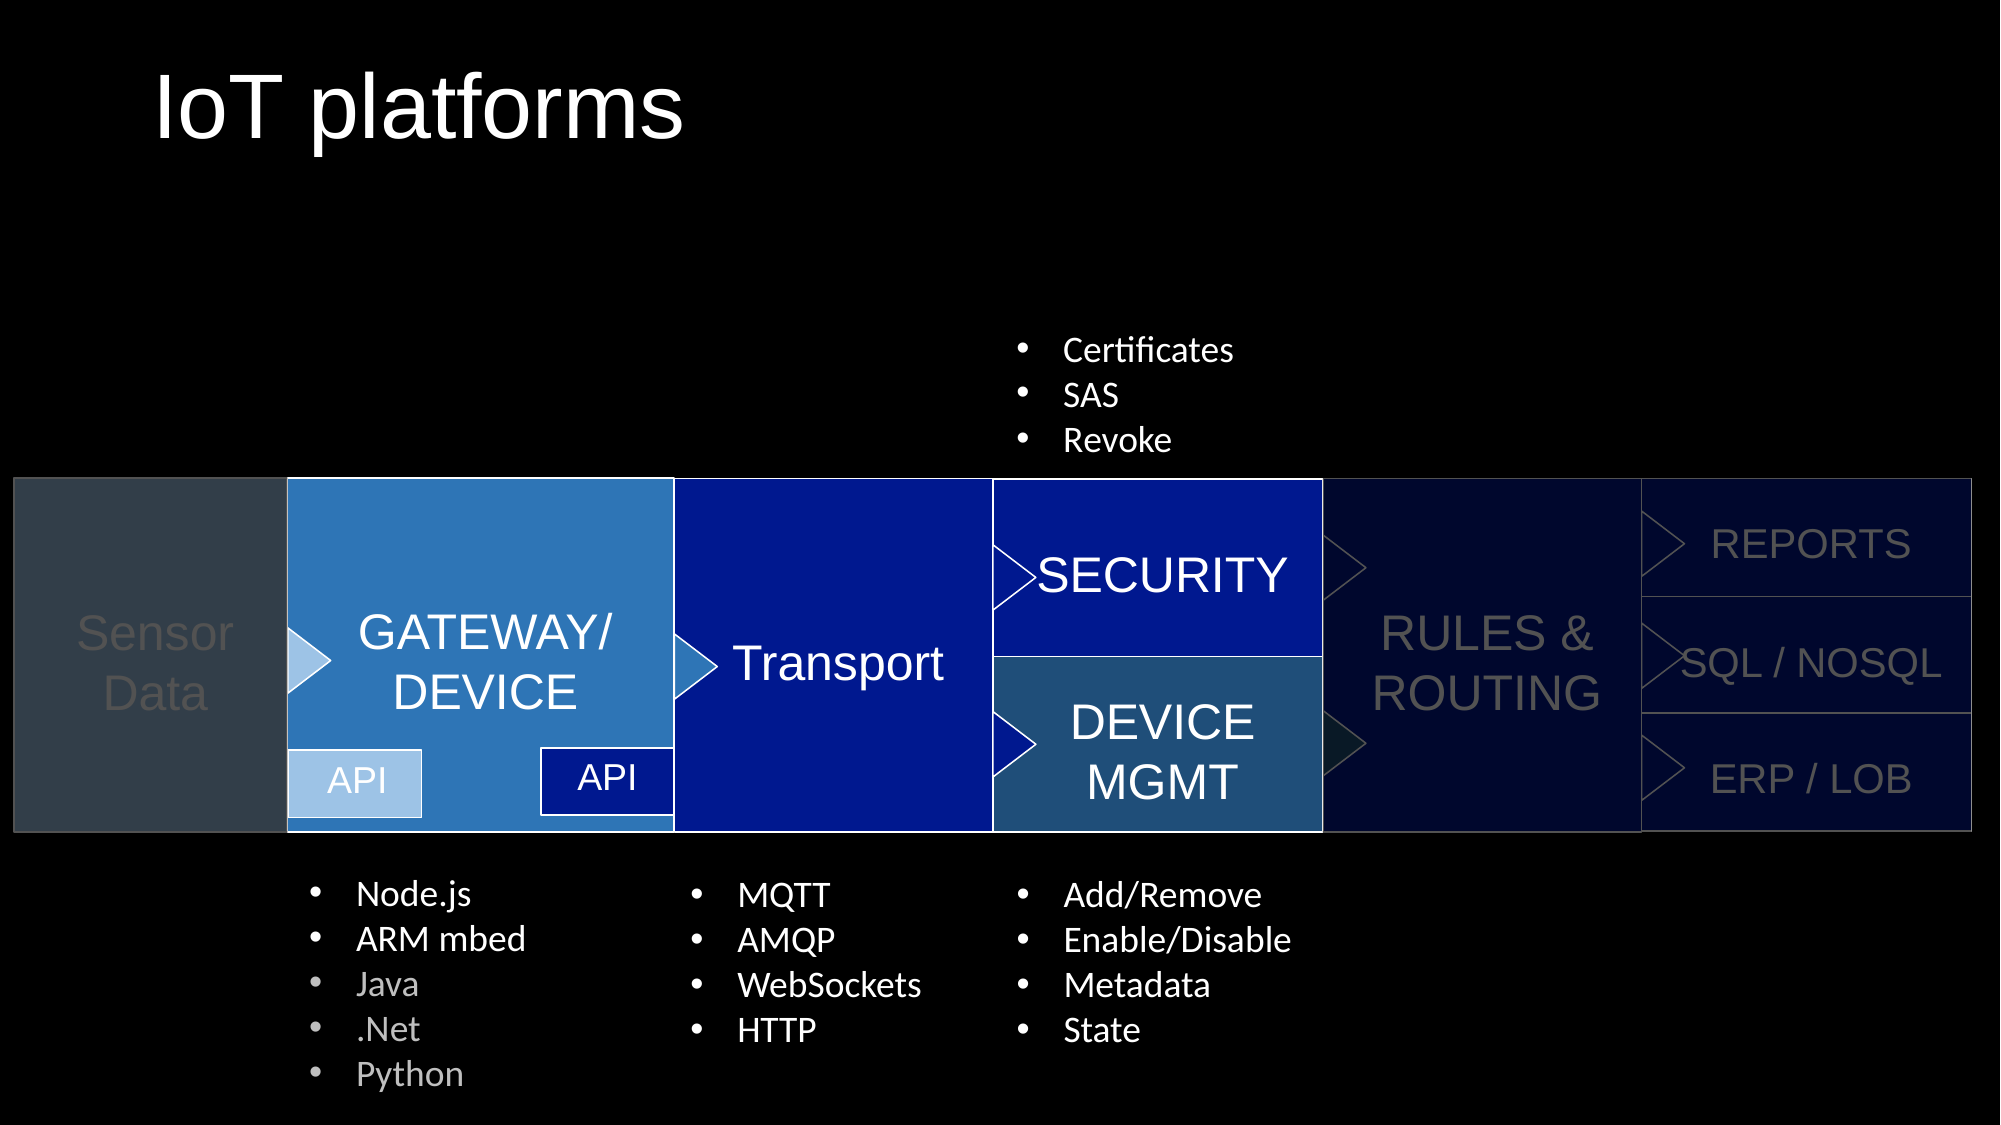

# IoT platforms
Certificates
SAS
Revoke

GATEWAY/ DEVICE
Sensor
Data
Transport

REPORTS

SQL / NOSQL

ERP / LOB

RULES & ROUTING

SECURITY

DEVICE MGMT

API

API

Node.js
ARM mbed
Java
.Net
Python
Add/Remove
Enable/Disable
Metadata
State
MQTT
AMQP
WebSockets
HTTP